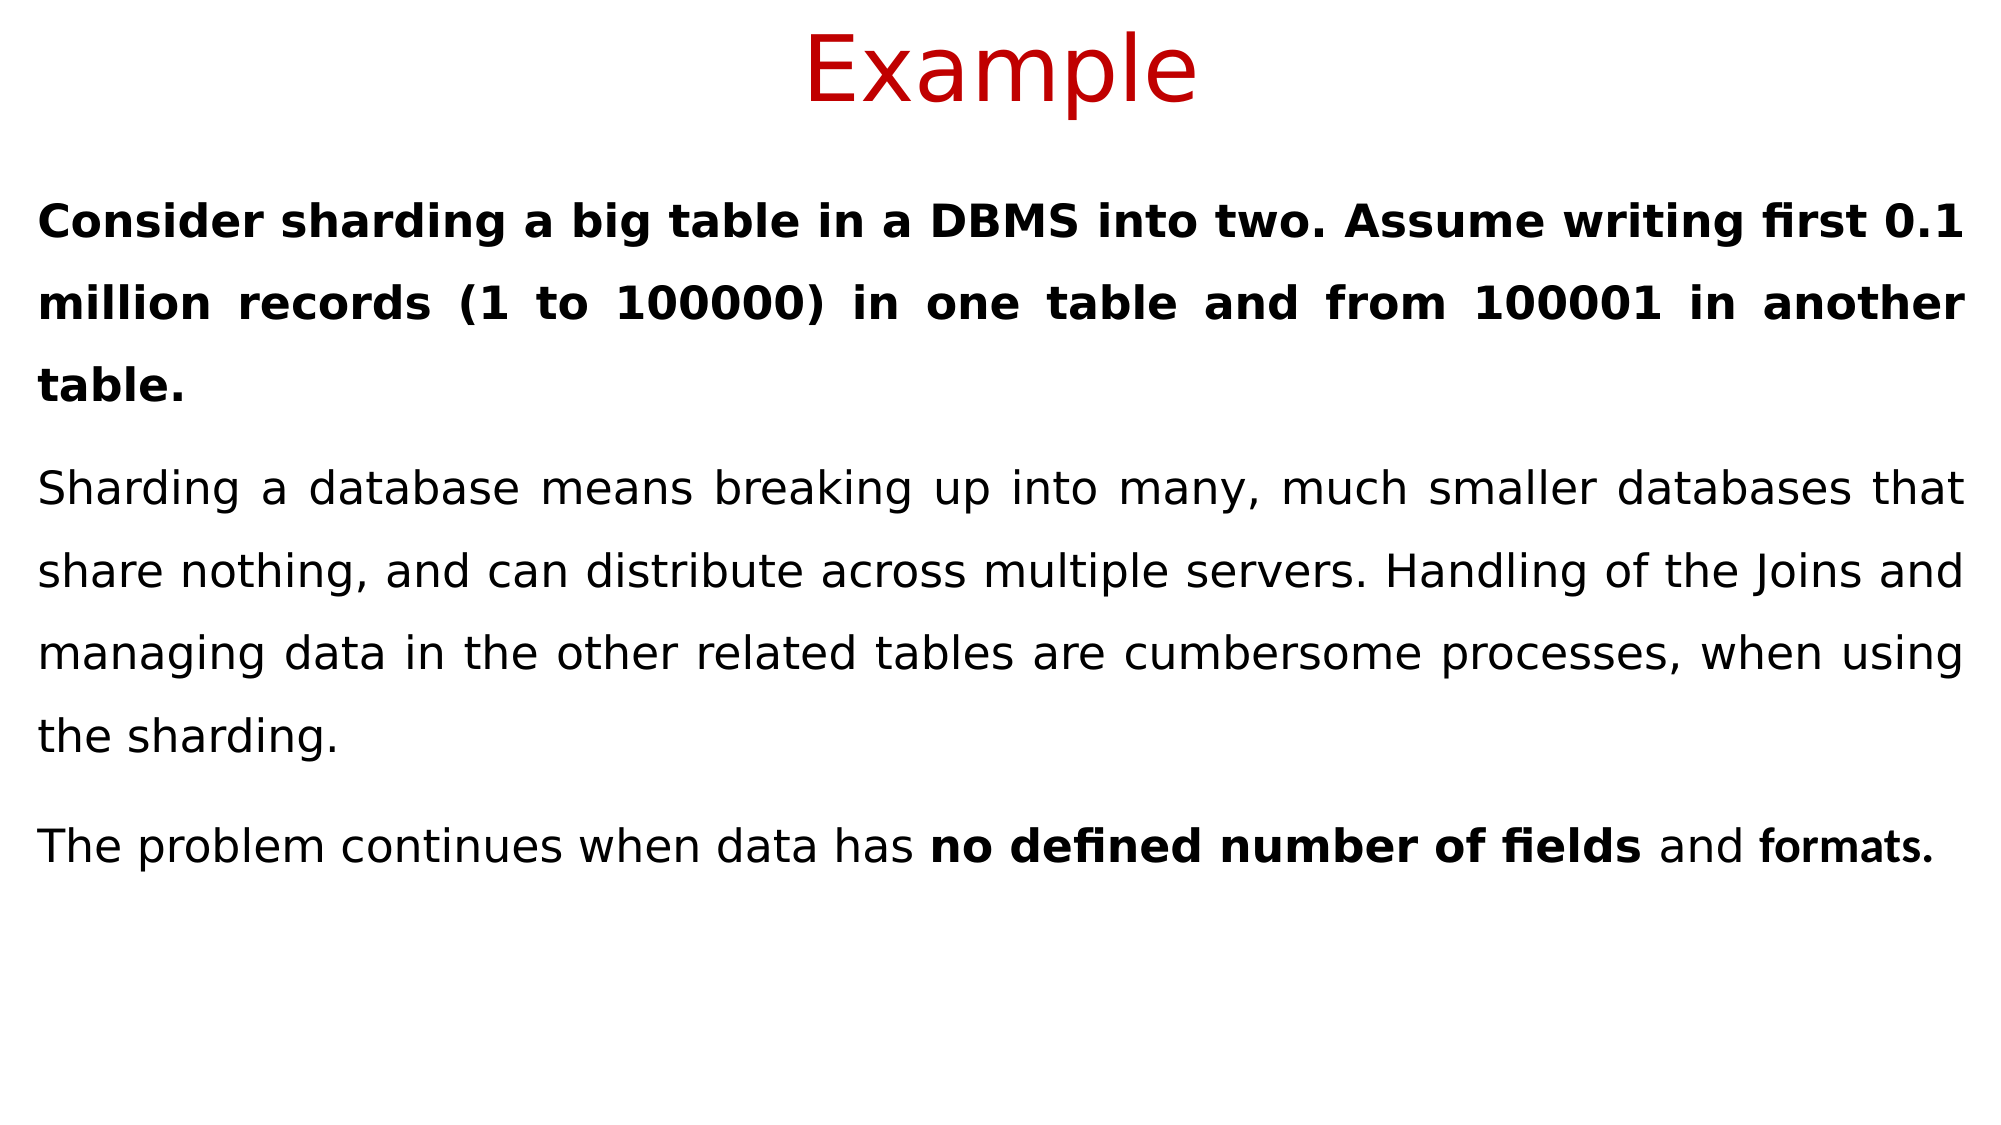

# Example
Consider sharding a big table in a DBMS into two. Assume writing first 0.1 million records (1 to 100000) in one table and from 100001 in another table.
Sharding a database means breaking up into many, much smaller databases that share nothing, and can distribute across multiple servers. Handling of the Joins and managing data in the other related tables are cumbersome processes, when using the sharding.
The problem continues when data has no defined number of fields and formats.